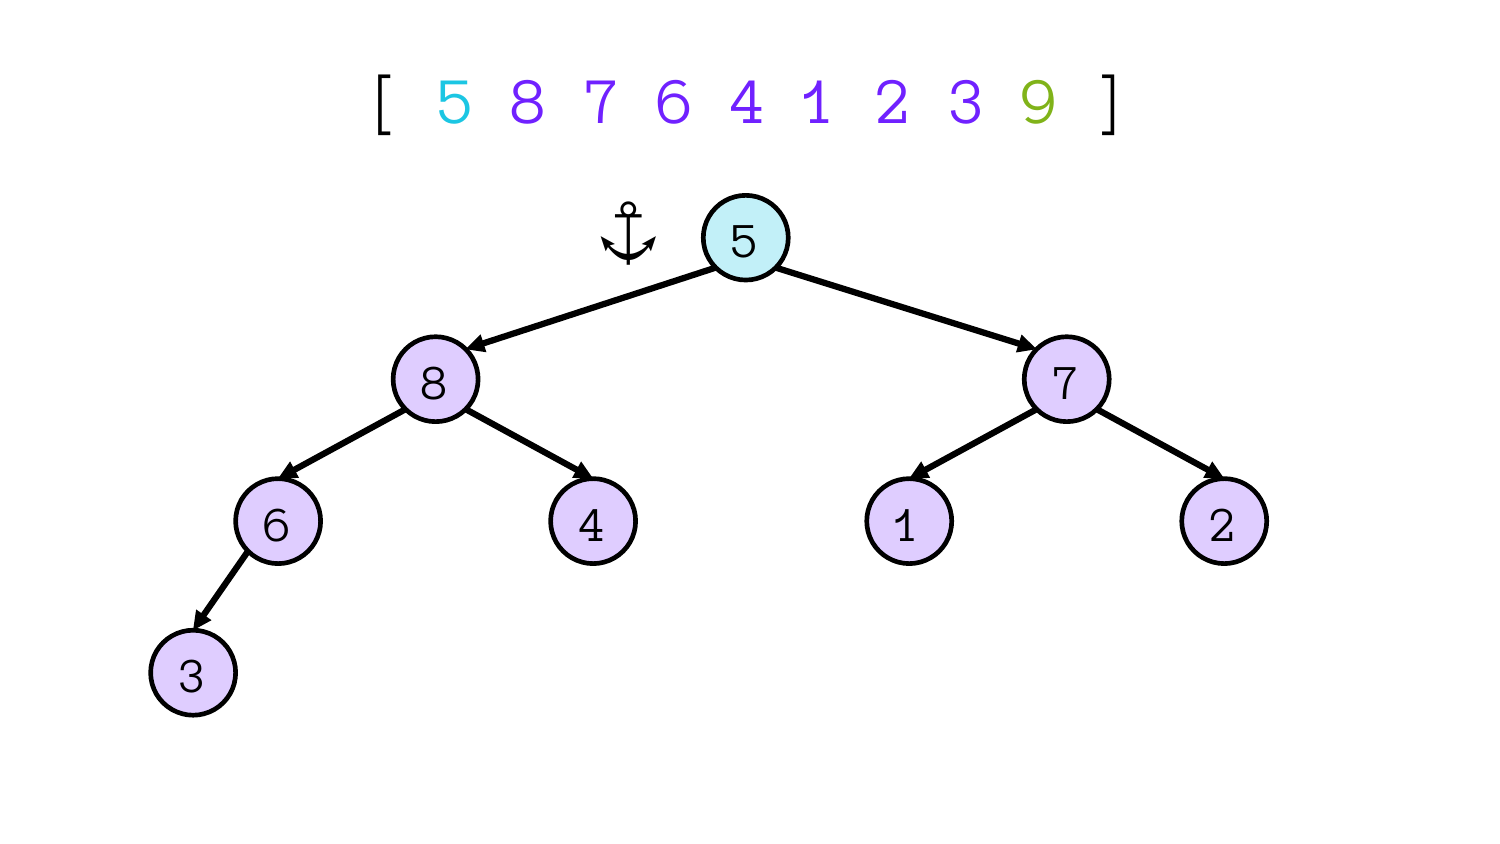

# [ 5 8 7 6 4 1 2 3 9 ]
⚓️
5
8
7
6
4
1
2
3